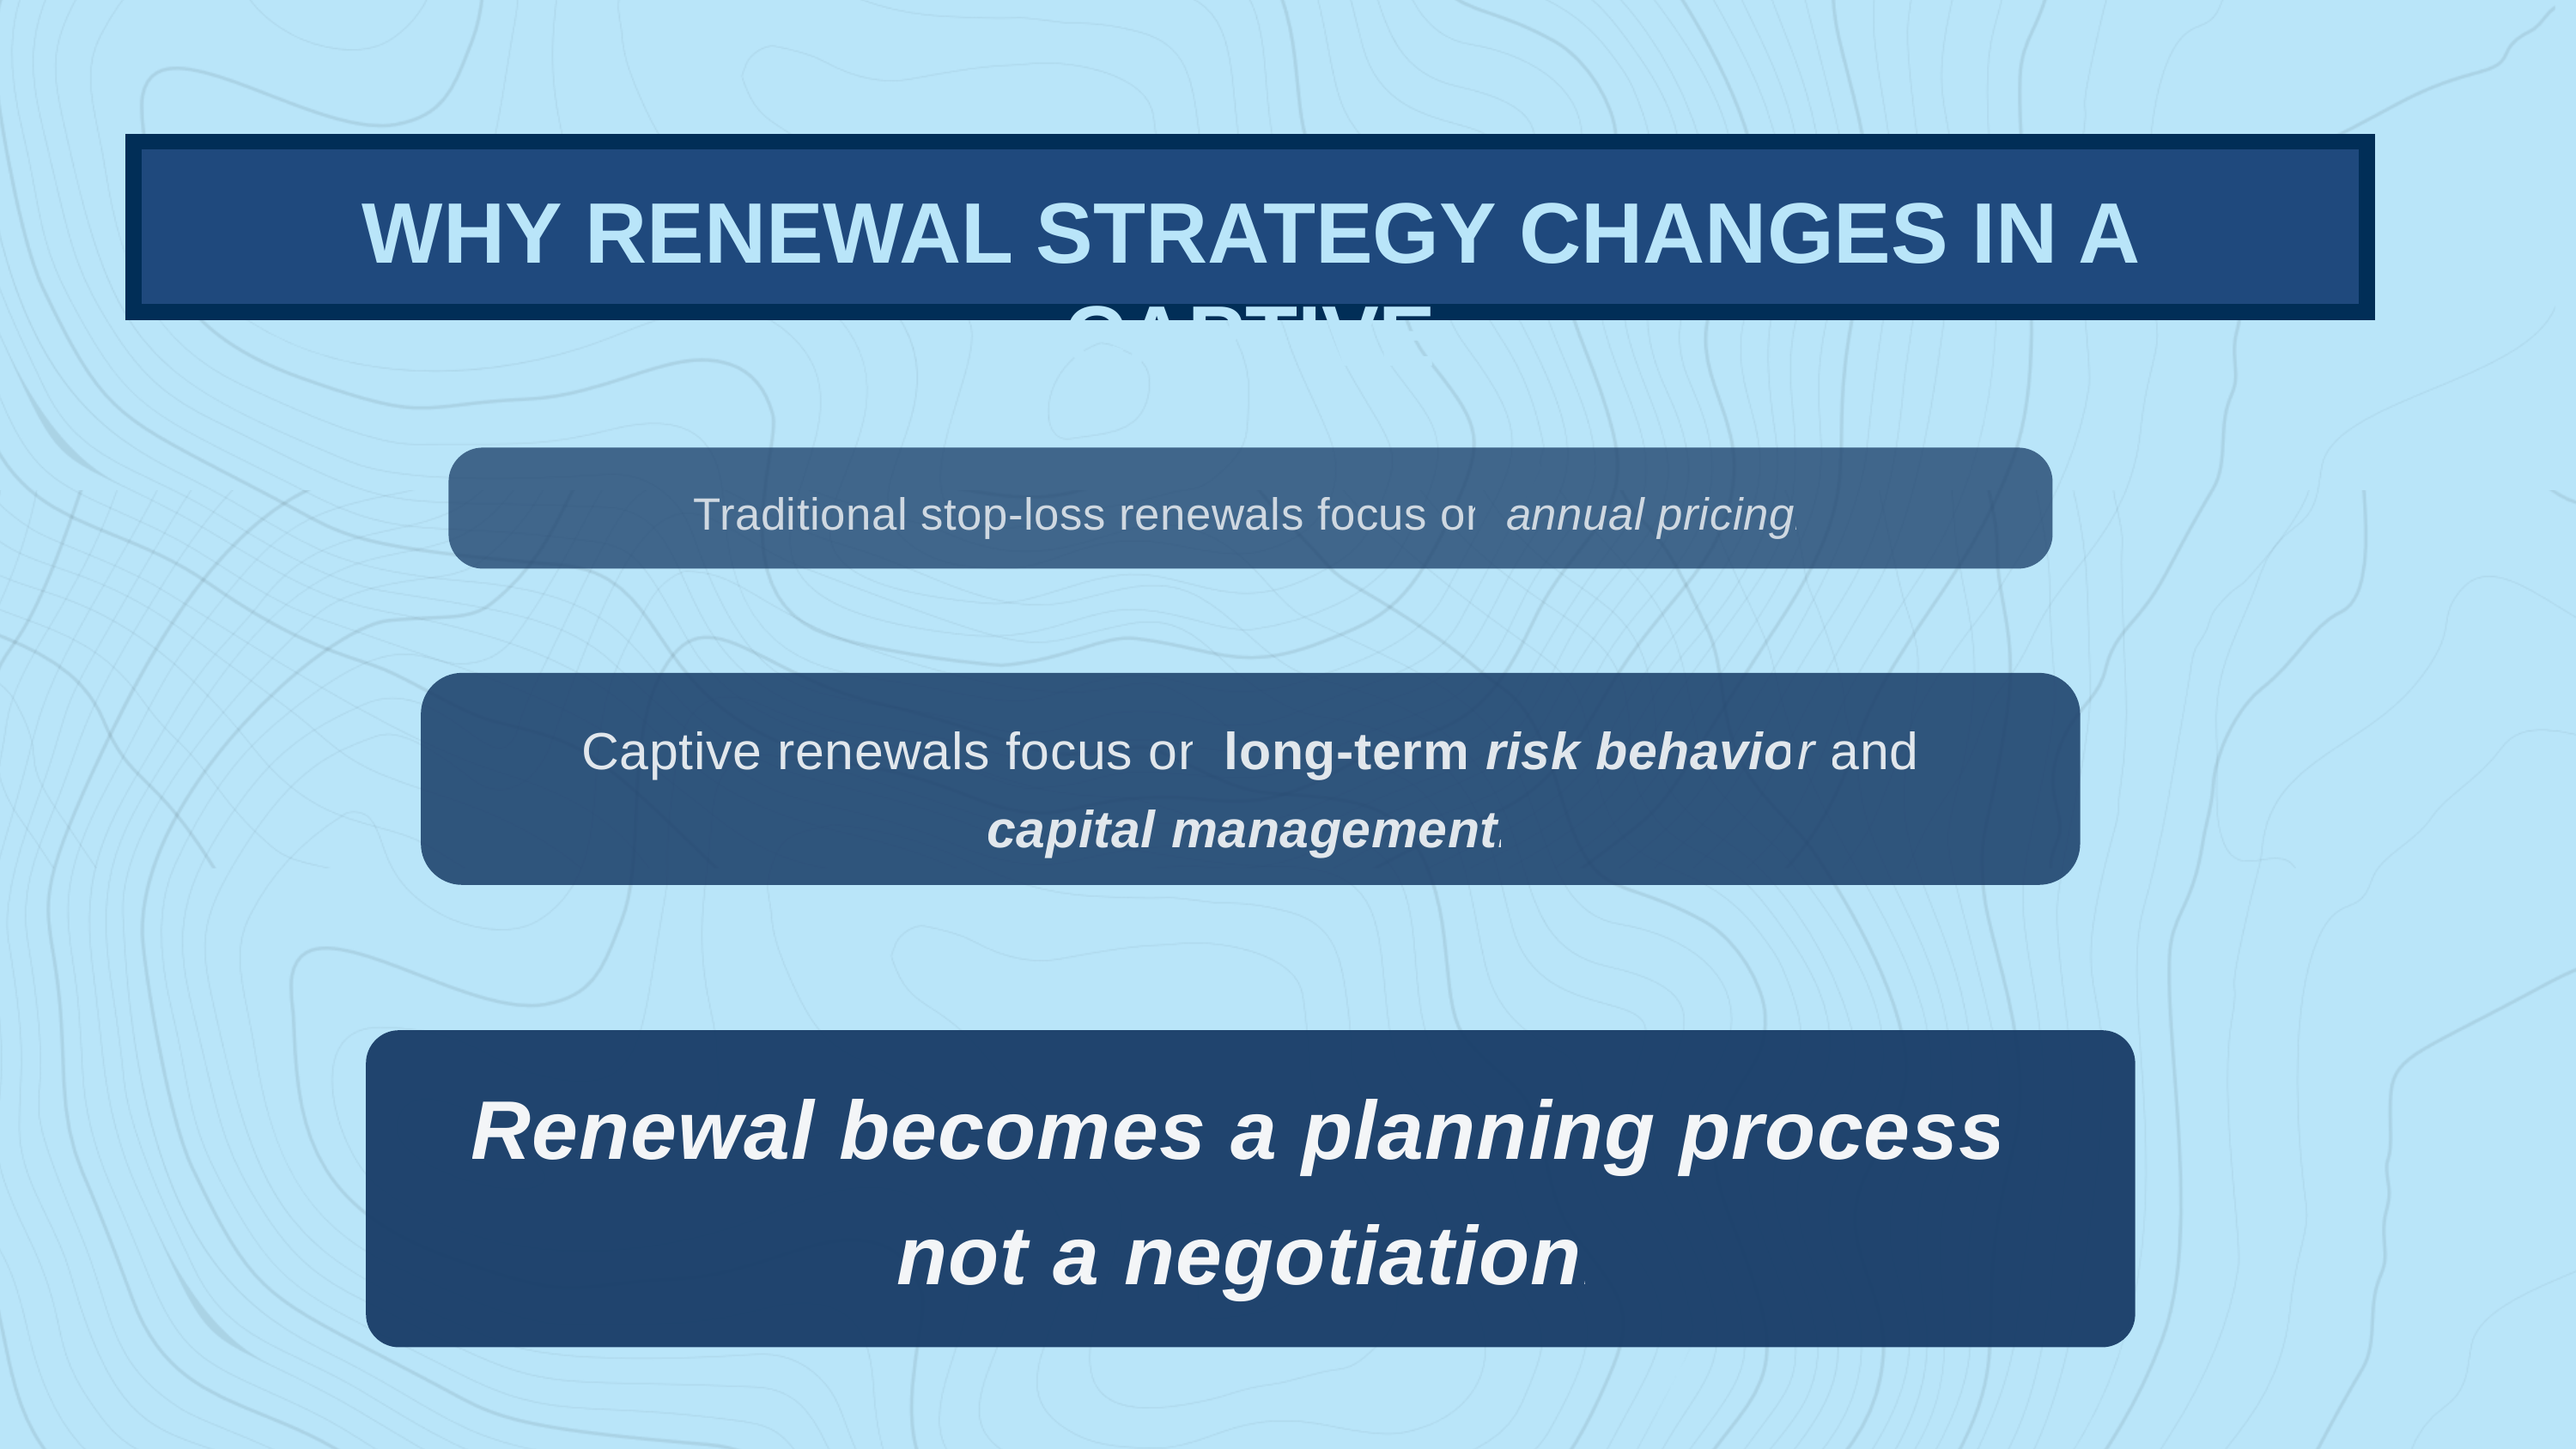

WHY RENEWAL STRATEGY CHANGES IN A CAPTIVE

Traditional stop-loss renewals focus on annual pricing.

Captive renewals focus on long-term risk behavior and capital management.

Renewal becomes a planning process, not a negotiation.